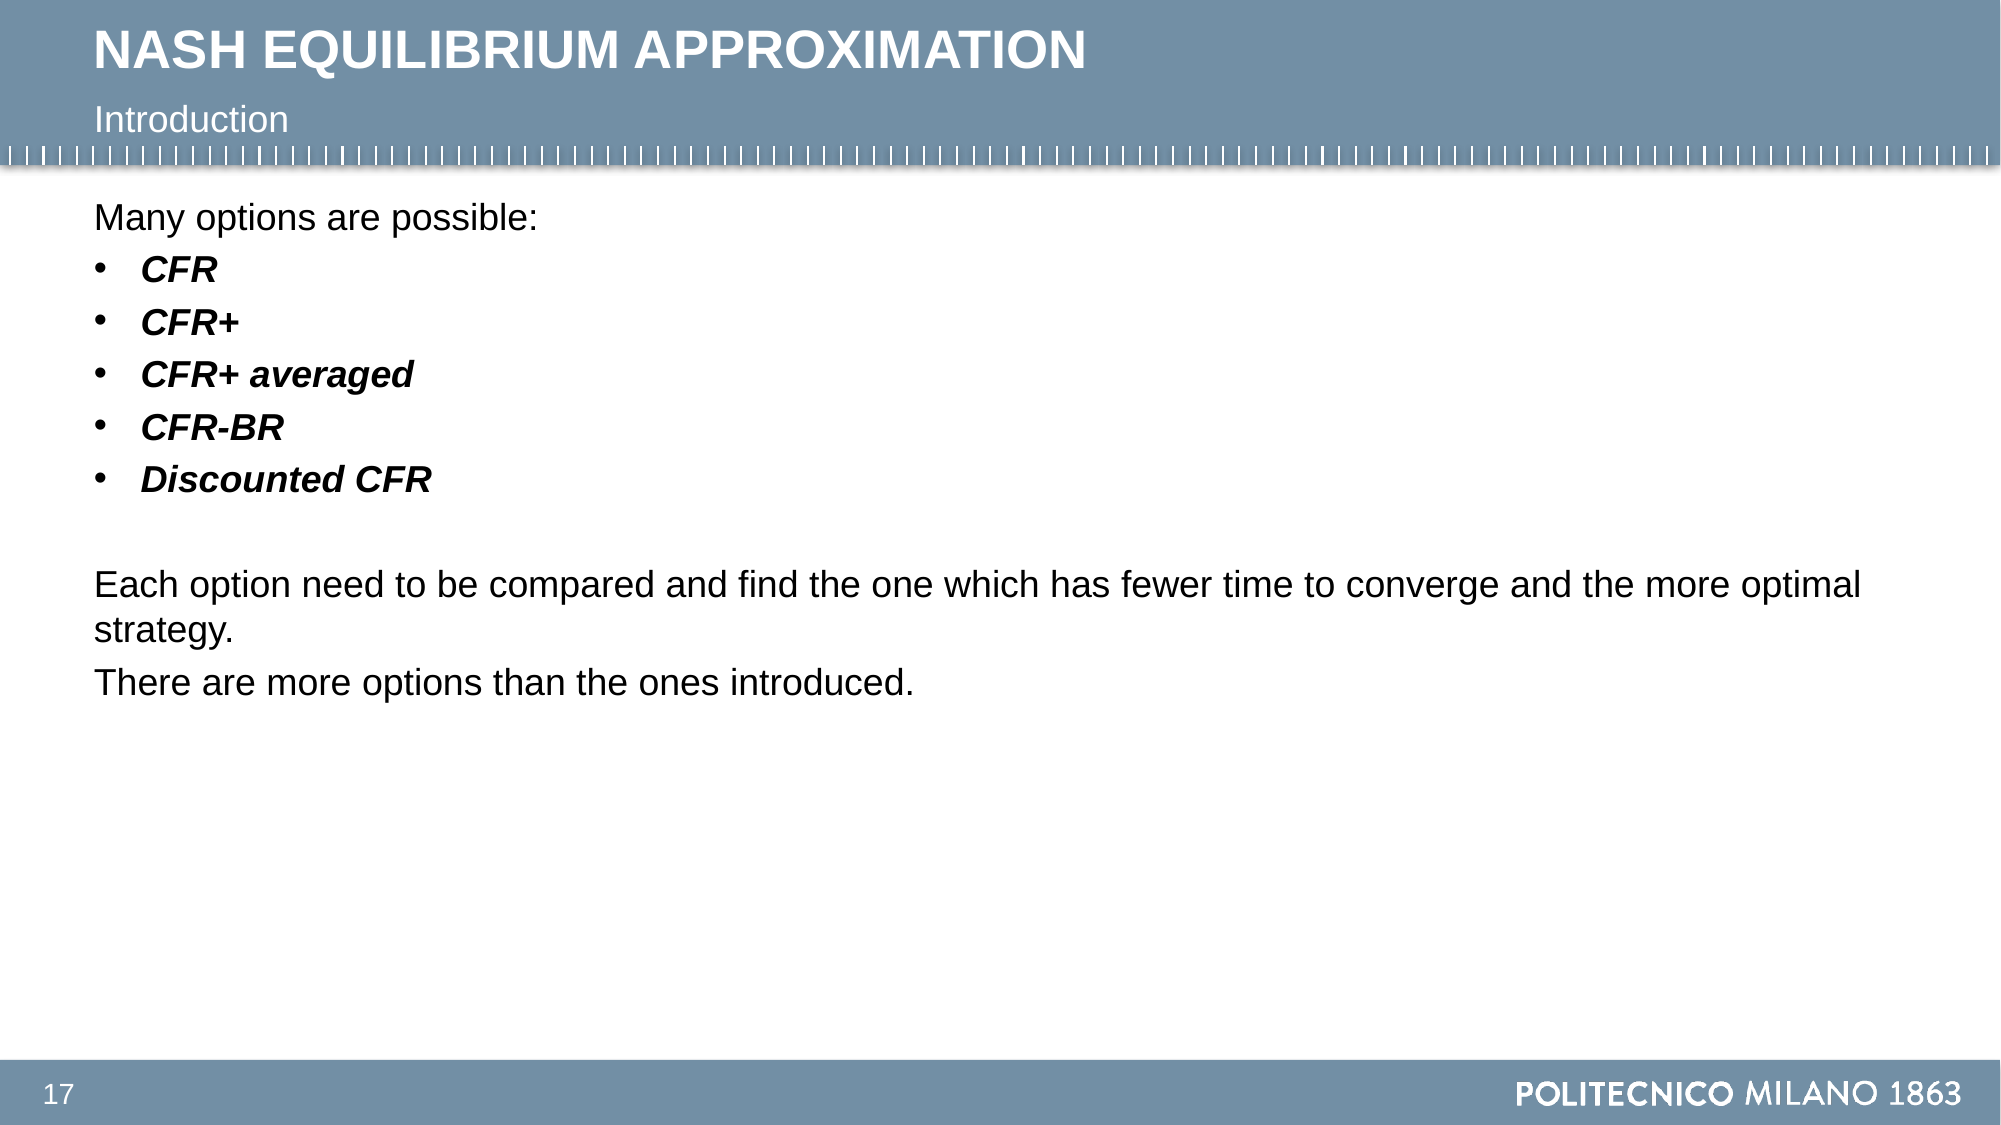

# NASH EQUILIBRIUM APPROXIMATION
Introduction
Many options are possible:
CFR
CFR+
CFR+ averaged
CFR-BR
Discounted CFR

Each option need to be compared and find the one which has fewer time to converge and the more optimal strategy.
There are more options than the ones introduced.
17